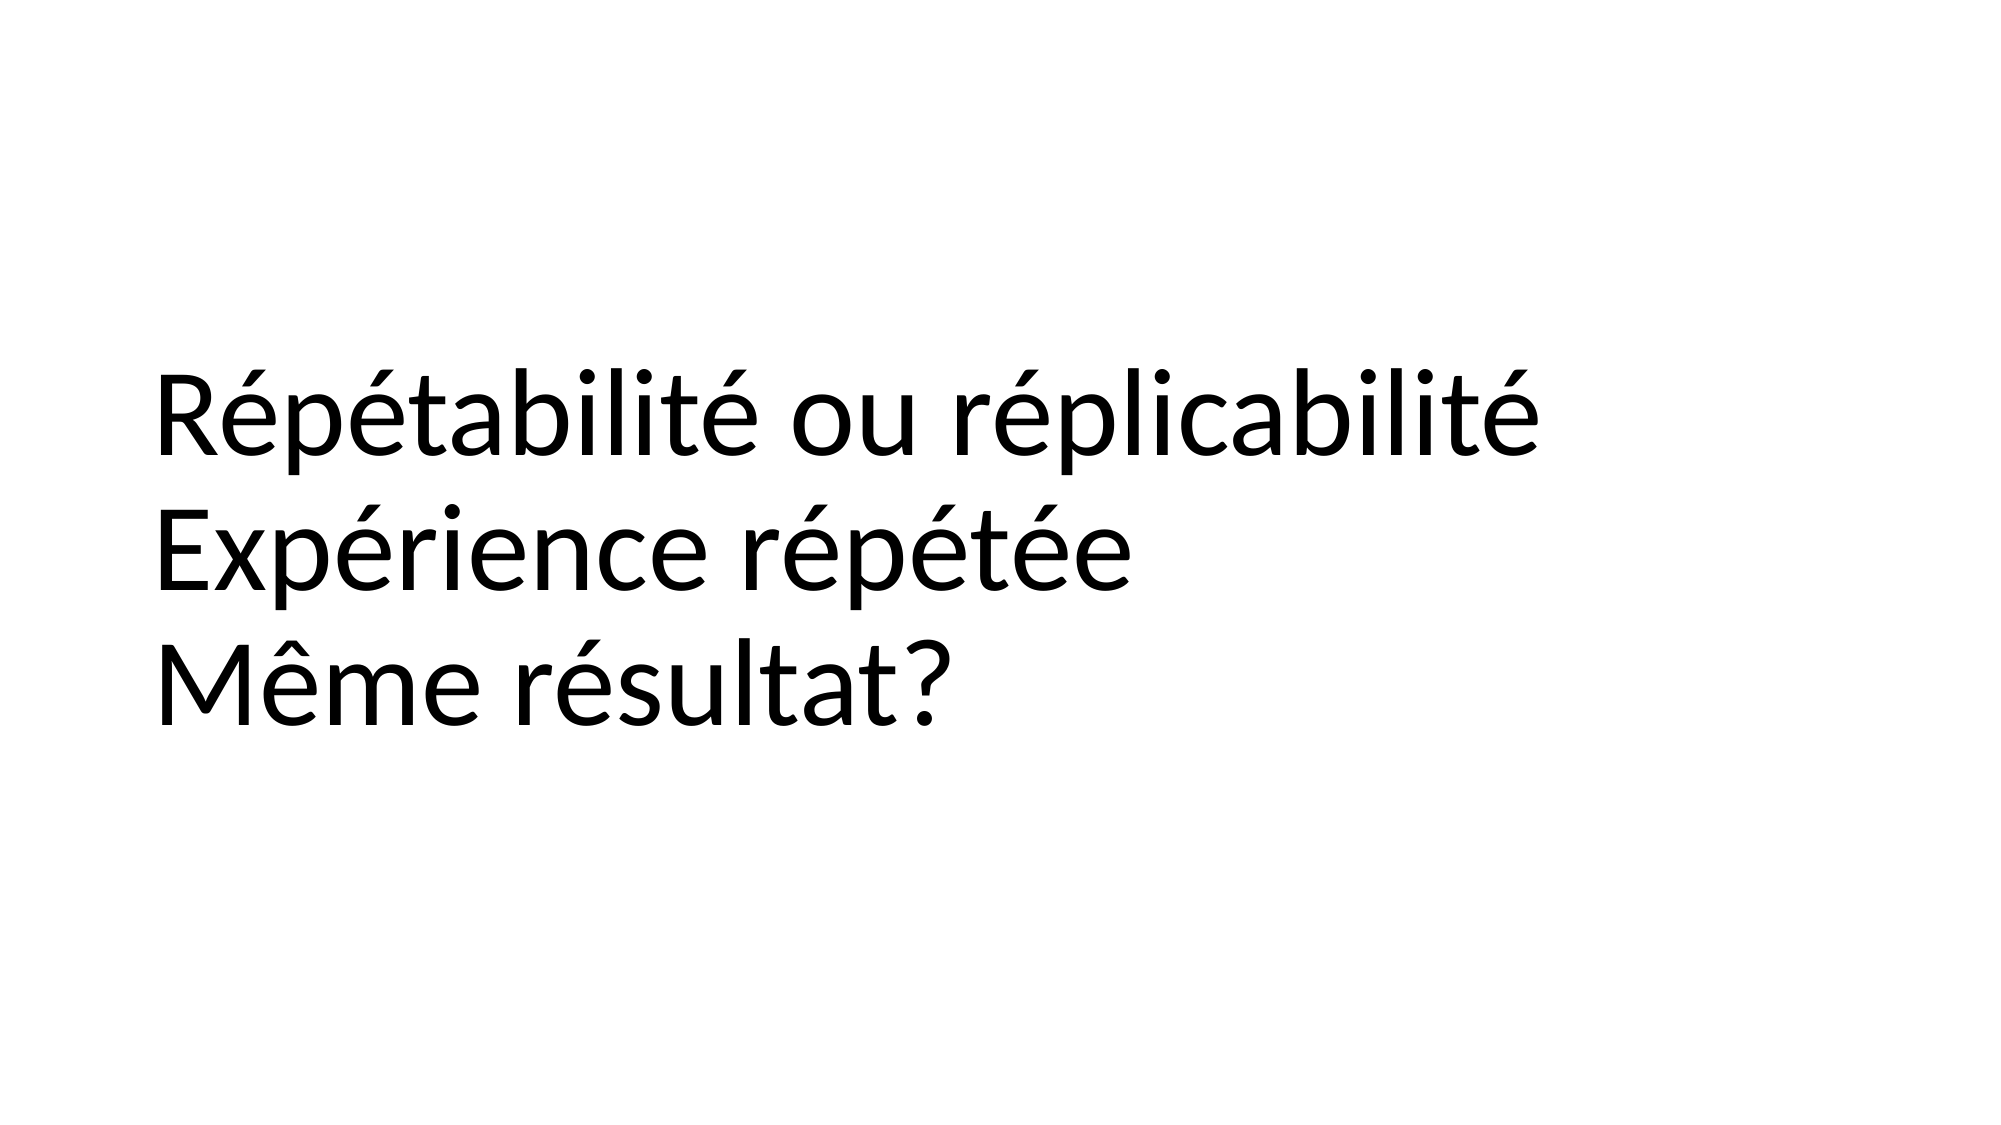

# Répétabilité ou réplicabilité Expérience répétée Même résultat?